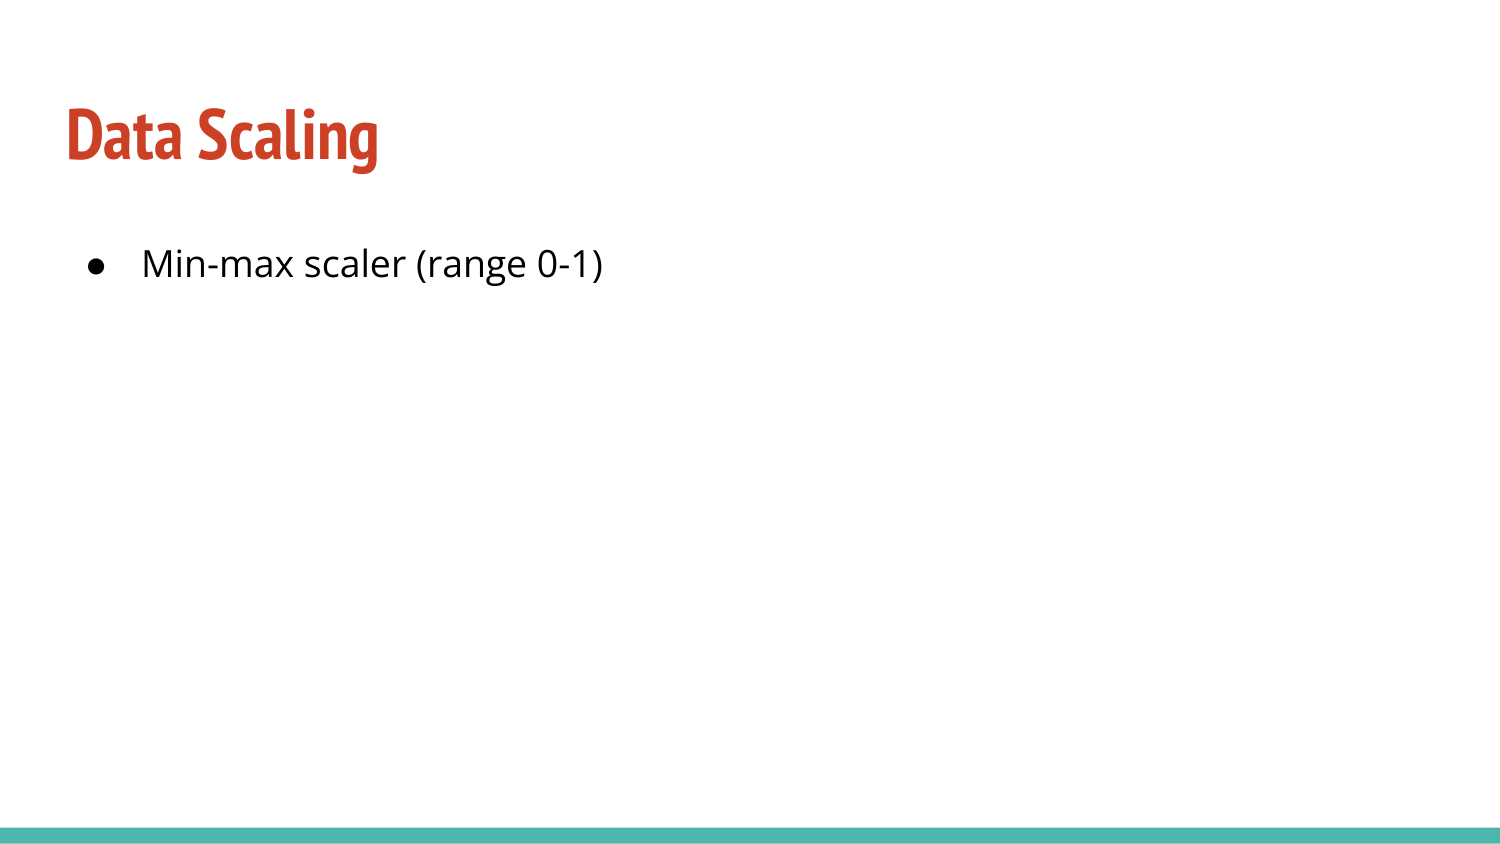

# Data Scaling
Min-max scaler (range 0-1)